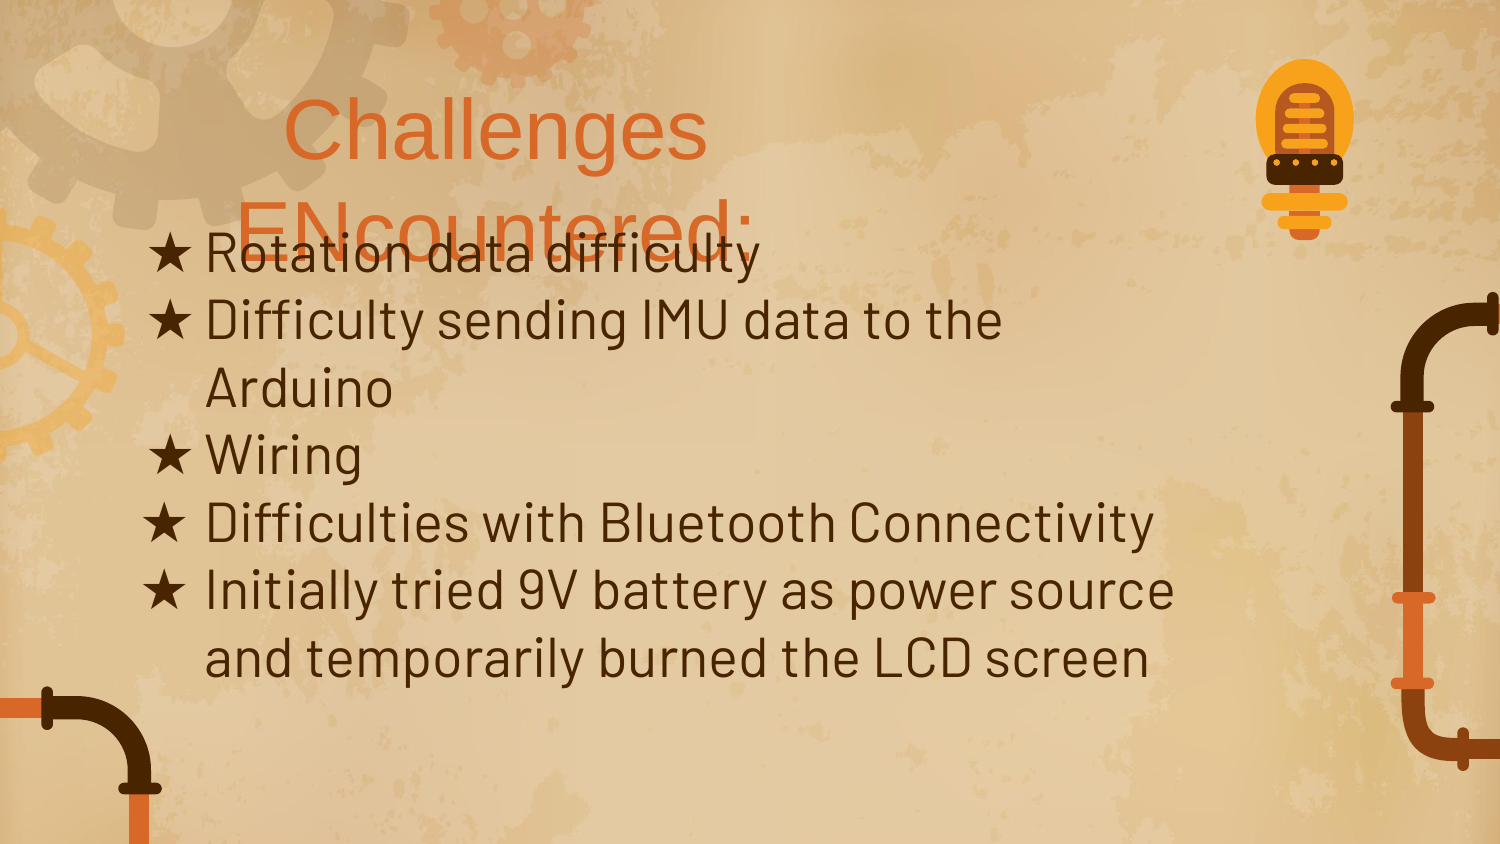

# Challenges ENcountered:

Rotation data difficulty
Difficulty sending IMU data to the Arduino
Wiring
Difficulties with Bluetooth Connectivity
Initially tried 9V battery as power source and temporarily burned the LCD screen